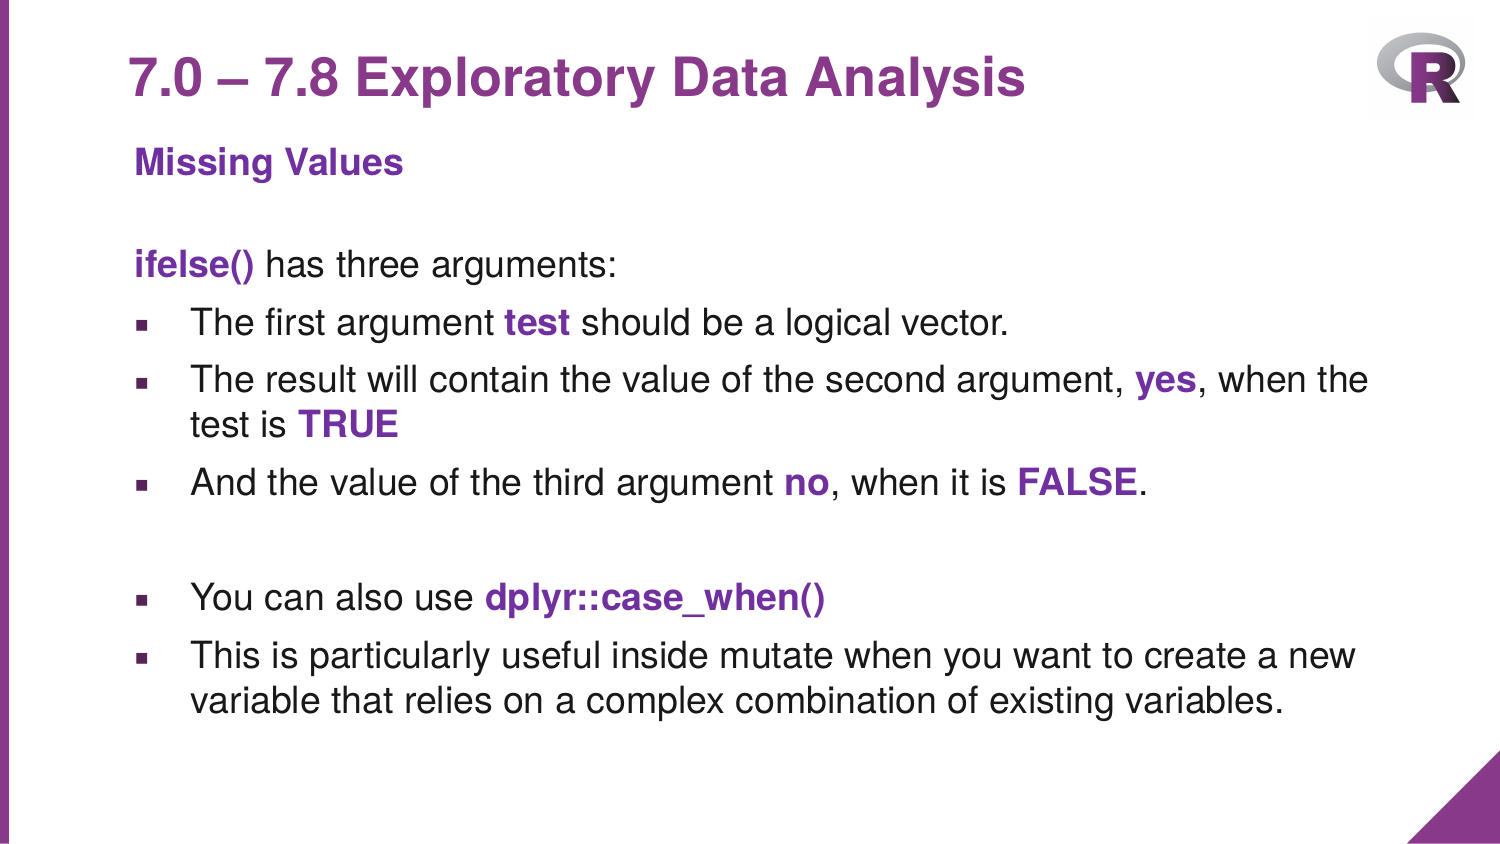

# 7.0 – 7.8 Exploratory Data Analysis
Missing Values
ifelse() has three arguments:
The first argument test should be a logical vector.
The result will contain the value of the second argument, yes, when the test is TRUE
And the value of the third argument no, when it is FALSE.

You can also use dplyr::case_when()
This is particularly useful inside mutate when you want to create a new variable that relies on a complex combination of existing variables.